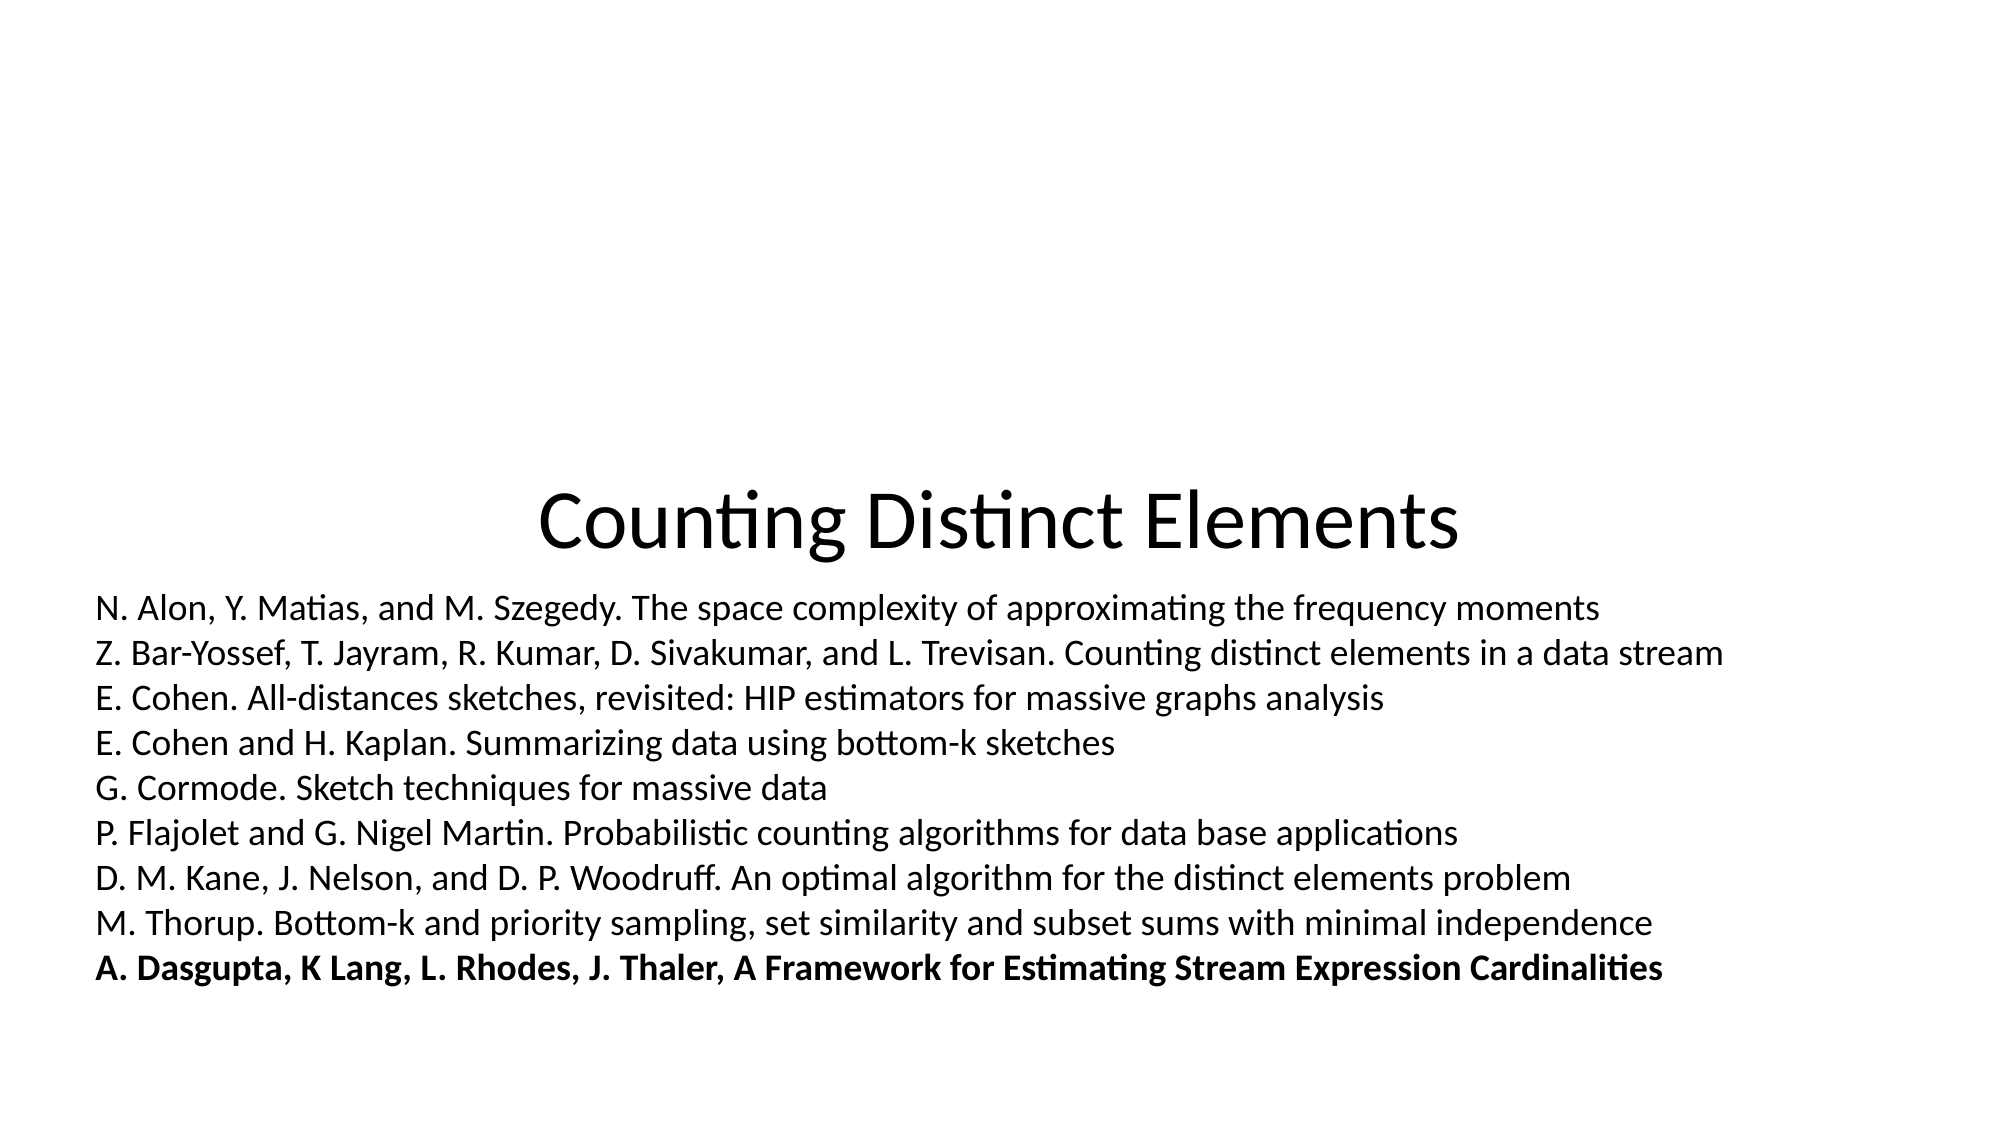

Counting Distinct Elements
N. Alon, Y. Matias, and M. Szegedy. The space complexity of approximating the frequency moments
Z. Bar-Yossef, T. Jayram, R. Kumar, D. Sivakumar, and L. Trevisan. Counting distinct elements in a data stream
E. Cohen. All-distances sketches, revisited: HIP estimators for massive graphs analysis
E. Cohen and H. Kaplan. Summarizing data using bottom-k sketches
G. Cormode. Sketch techniques for massive data
P. Flajolet and G. Nigel Martin. Probabilistic counting algorithms for data base applications
D. M. Kane, J. Nelson, and D. P. Woodruff. An optimal algorithm for the distinct elements problem
M. Thorup. Bottom-k and priority sampling, set similarity and subset sums with minimal independence
A. Dasgupta, K Lang, L. Rhodes, J. Thaler, A Framework for Estimating Stream Expression Cardinalities